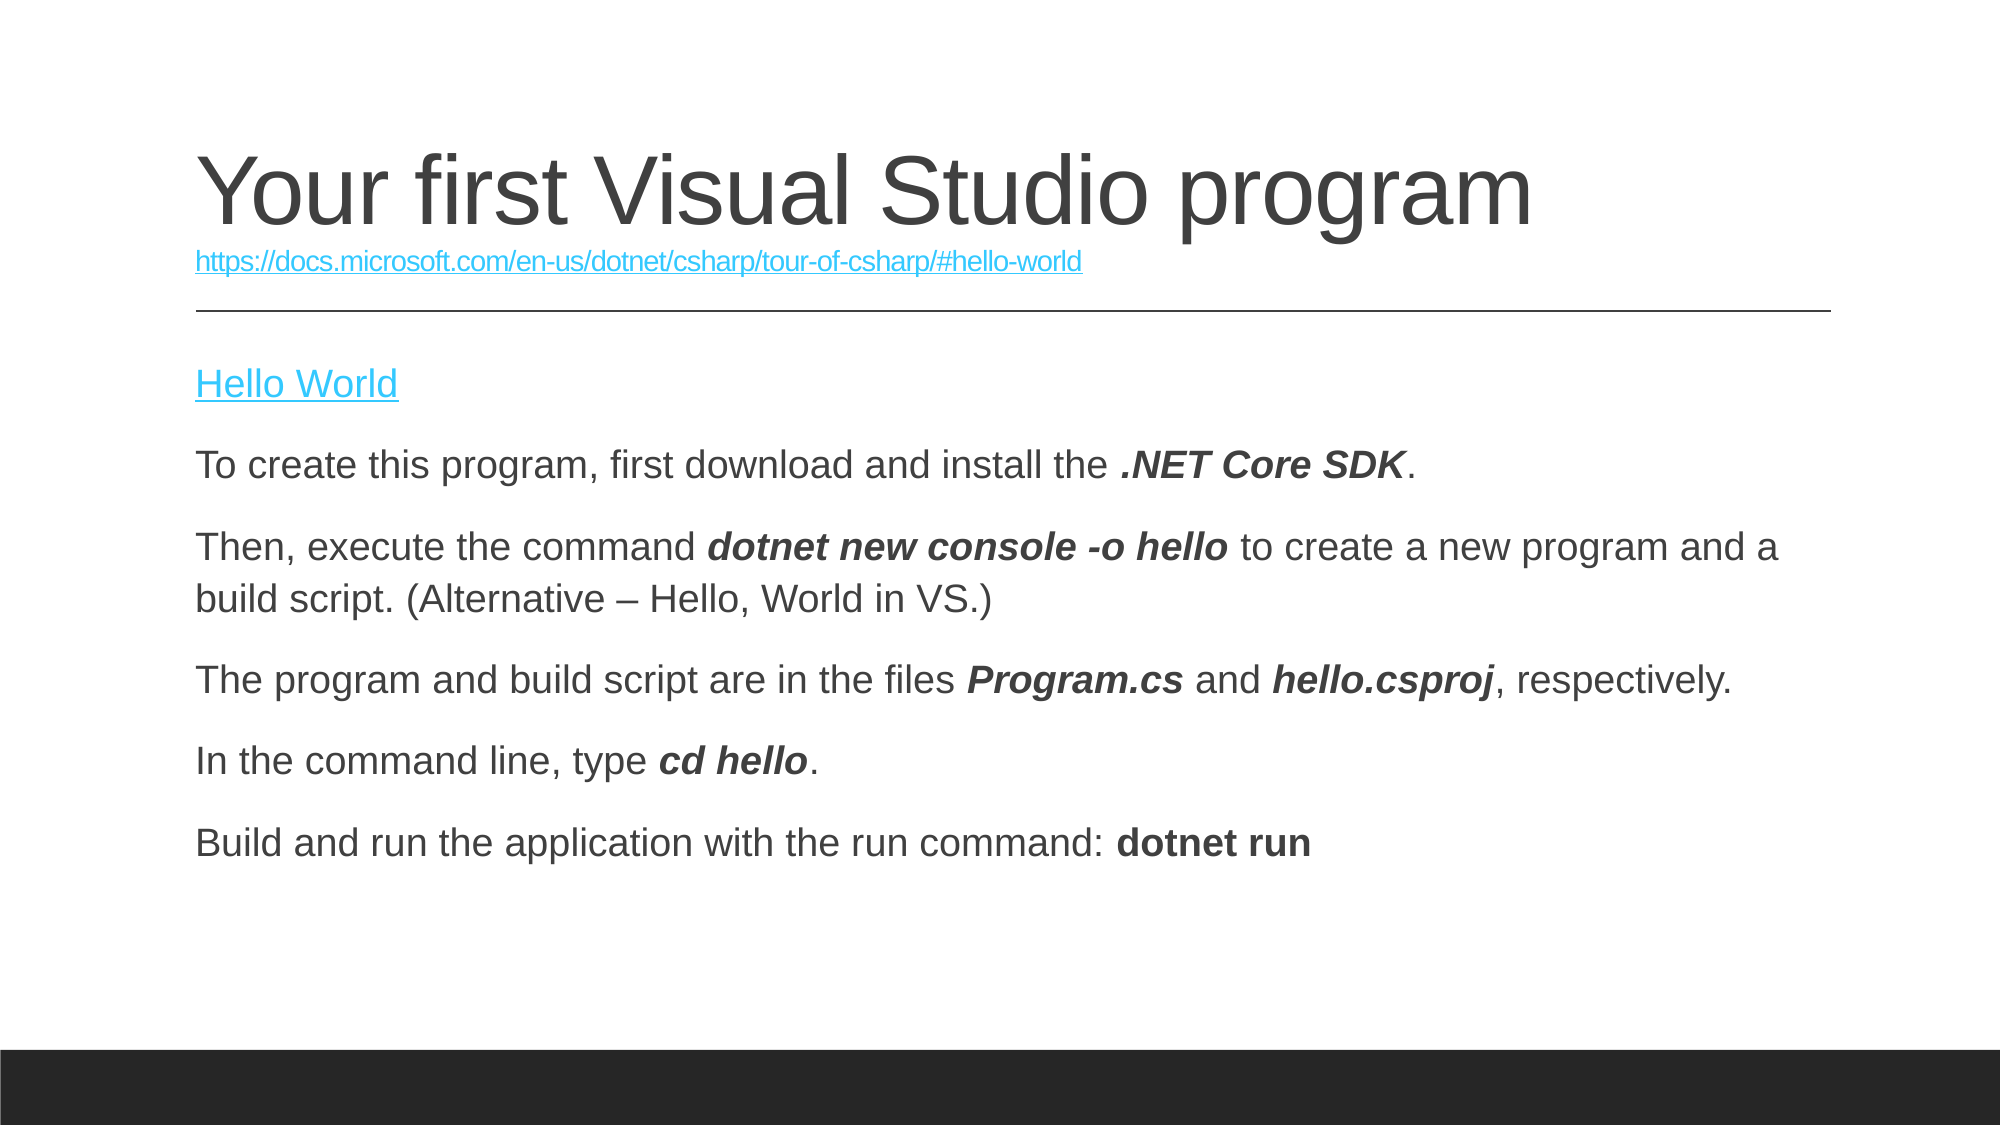

# Your first Visual Studio program https://docs.microsoft.com/en-us/dotnet/csharp/tour-of-csharp/#hello-world
Hello World
To create this program, first download and install the .NET Core SDK.
Then, execute the command dotnet new console -o hello to create a new program and a build script. (Alternative – Hello, World in VS.)
The program and build script are in the files Program.cs and hello.csproj, respectively.
In the command line, type cd hello.
Build and run the application with the run command: dotnet run